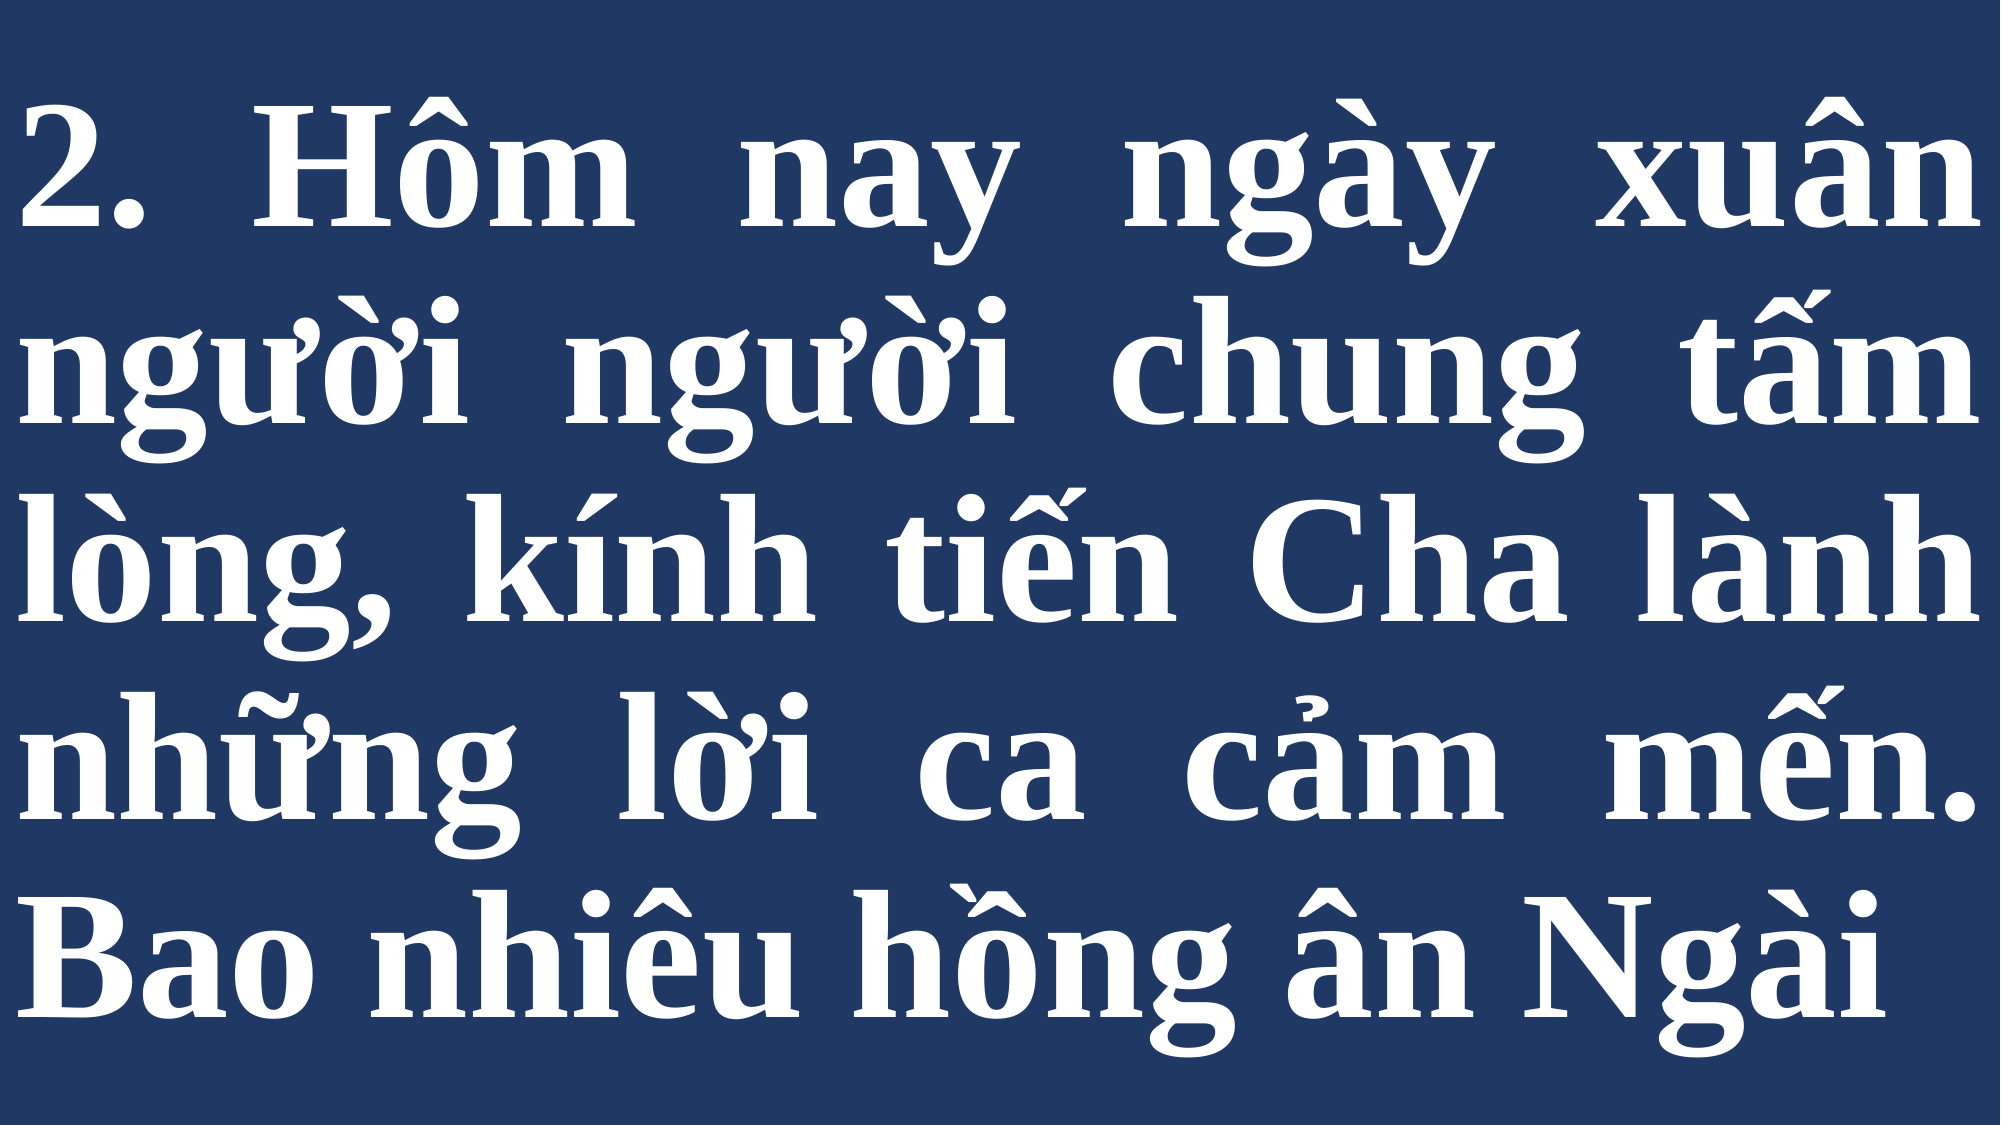

# 2. Hôm nay ngày xuân người người chung tấm lòng, kính tiến Cha lành những lời ca cảm mến. Bao nhiêu hồng ân Ngài